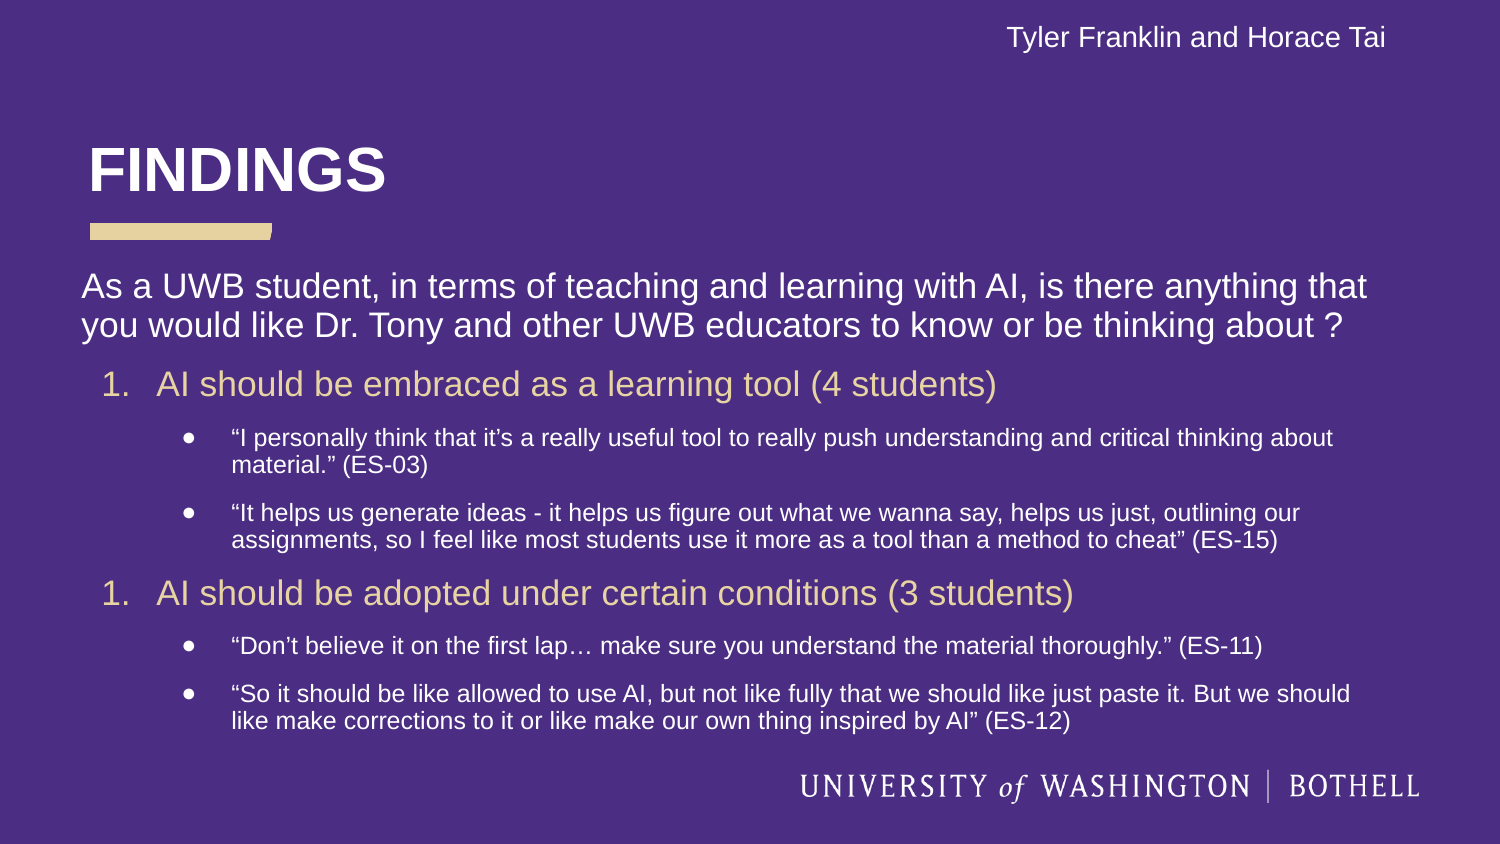

Tyler Franklin and Horace Tai
# FINDINGS
As a UWB student, in terms of teaching and learning with AI, is there anything that you would like Dr. Tony and other UWB educators to know or be thinking about ?
AI should be embraced as a learning tool (4 students)
“I personally think that it’s a really useful tool to really push understanding and critical thinking about material.” (ES-03)
“It helps us generate ideas - it helps us figure out what we wanna say, helps us just, outlining our assignments, so I feel like most students use it more as a tool than a method to cheat” (ES-15)
AI should be adopted under certain conditions (3 students)
“Don’t believe it on the first lap… make sure you understand the material thoroughly.” (ES-11)
“So it should be like allowed to use AI, but not like fully that we should like just paste it. But we should like make corrections to it or like make our own thing inspired by AI” (ES-12)